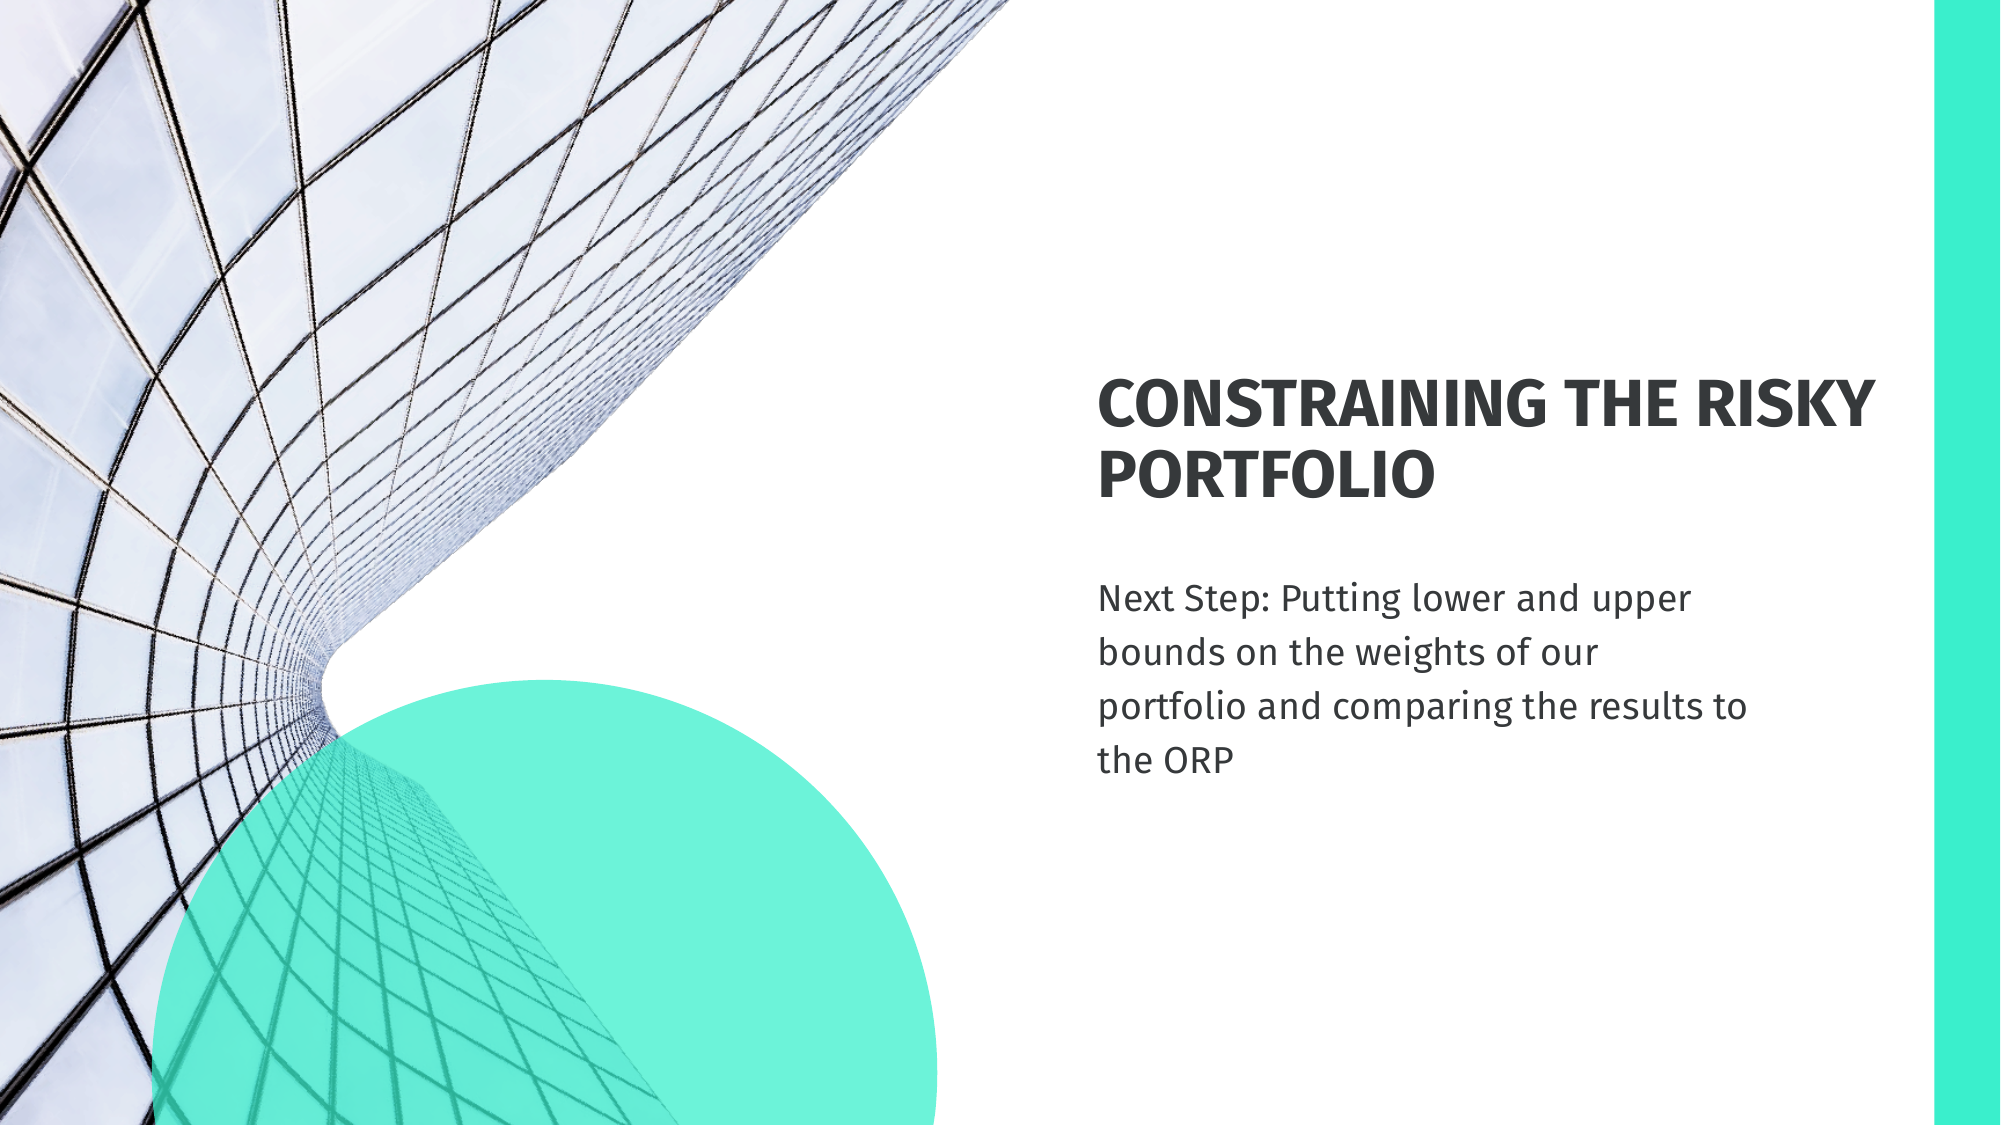

# CONSTRAINING THE RISKY PORTFOLIO
Next Step: Putting lower and upper bounds on the weights of our portfolio and comparing the results to the ORP